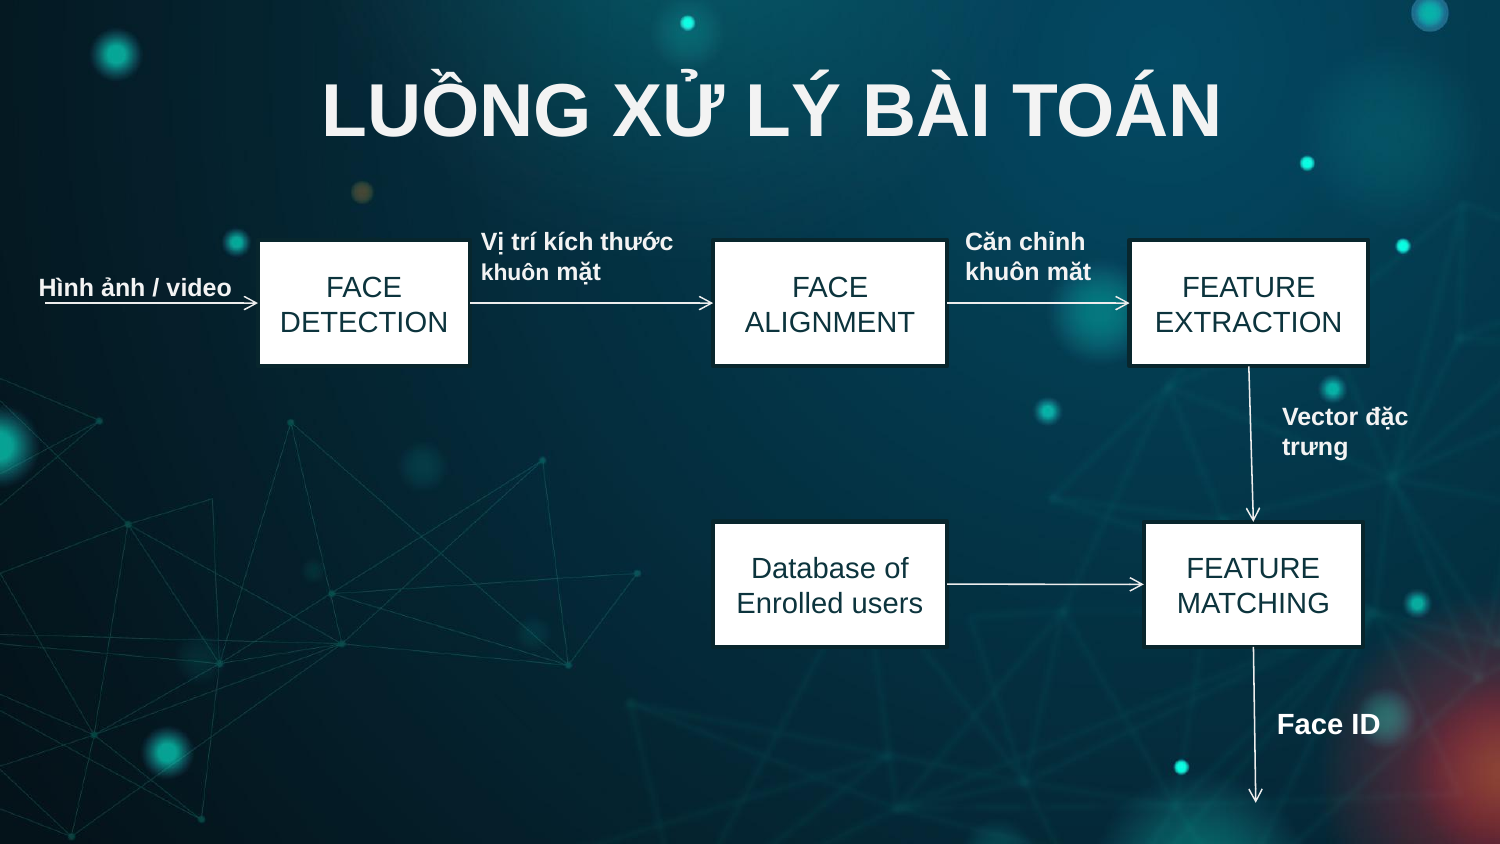

# LUỒNG XỬ LÝ BÀI TOÁN
Vị trí kích thước khuôn mặt
Căn chỉnh khuôn măt
Hình ảnh / video
FEATURE
EXTRACTION
FACE DETECTION
FACE ALIGNMENT
Vector đặc trưng
Database of Enrolled users
FEATURE
MATCHING
Face ID